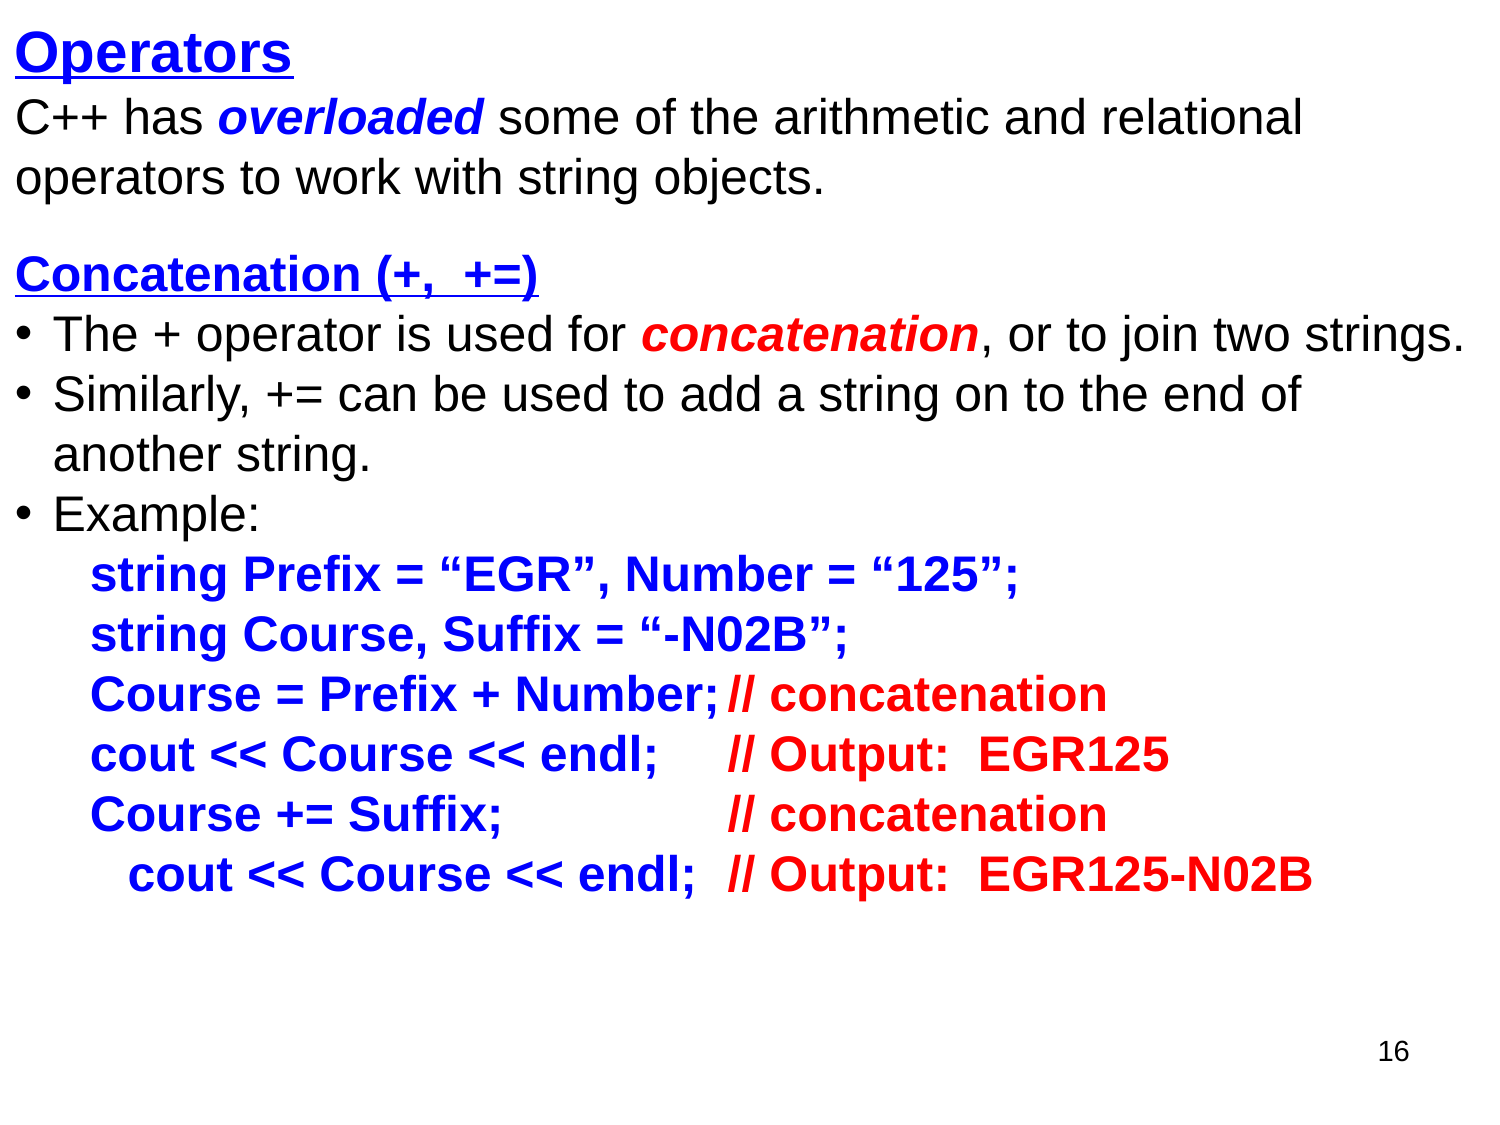

Operators
C++ has overloaded some of the arithmetic and relational operators to work with string objects.
Concatenation (+,  +=)
The + operator is used for concatenation, or to join two strings.
Similarly, += can be used to add a string on to the end of another string.
Example:
string Prefix = “EGR”, Number = “125”;
string Course, Suffix = “-N02B”;
Course = Prefix + Number;	// concatenation
cout << Course << endl;	// Output:  EGR125
Course += Suffix;		// concatenation
	cout << Course << endl;	// Output:  EGR125-N02B
16